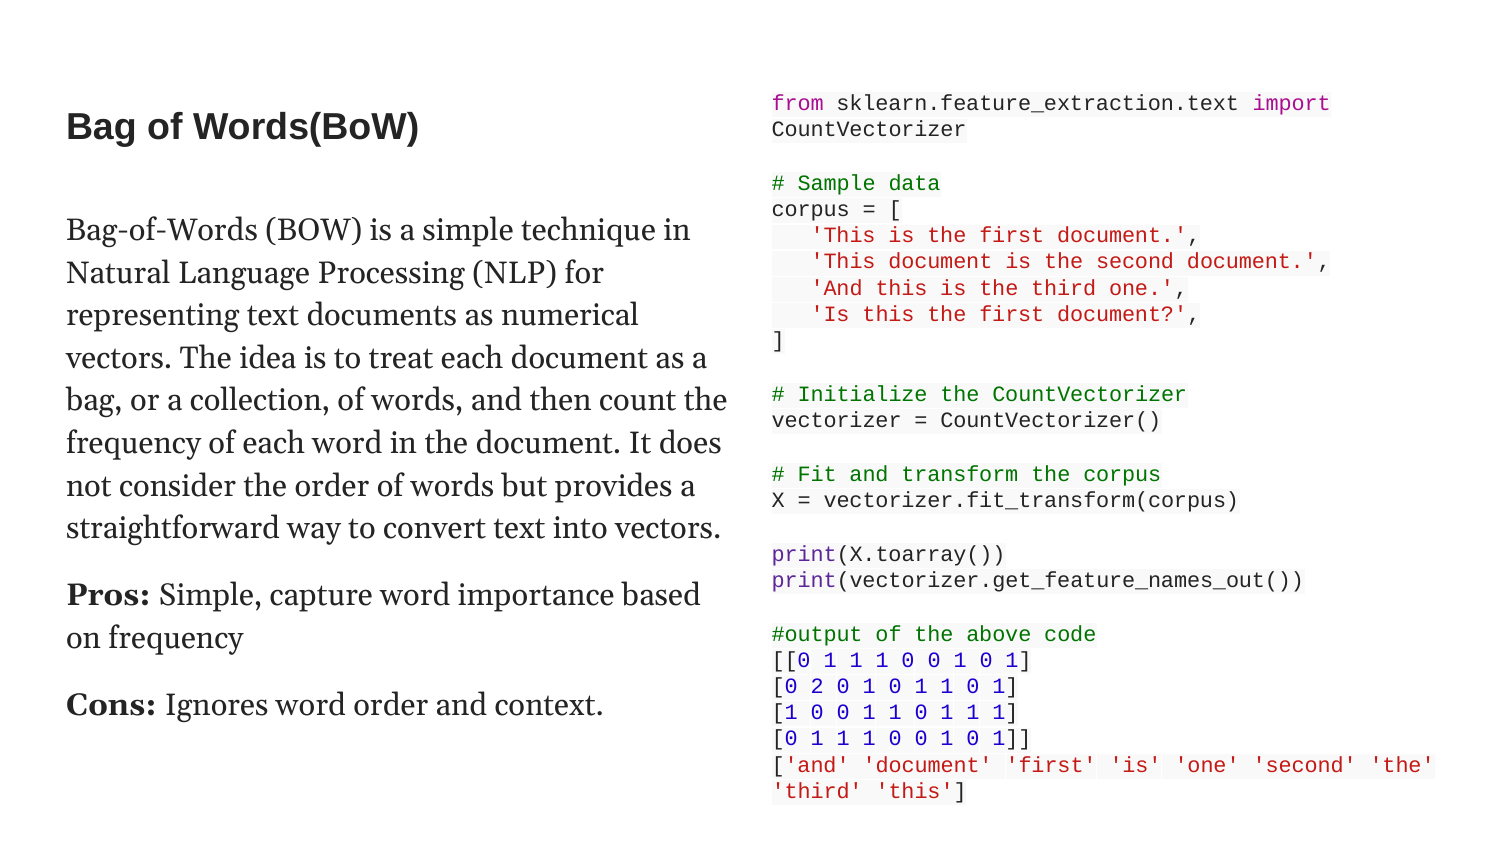

# Bag of Words(BoW)

from sklearn.feature_extraction.text import CountVectorizer

# Sample data
corpus = [
   'This is the first document.',
   'This document is the second document.',
   'And this is the third one.',
   'Is this the first document?',
]

# Initialize the CountVectorizer
vectorizer = CountVectorizer()

# Fit and transform the corpus
X = vectorizer.fit_transform(corpus)

print(X.toarray())
print(vectorizer.get_feature_names_out())

#output of the above code
[[0 1 1 1 0 0 1 0 1]
[0 2 0 1 0 1 1 0 1]
[1 0 0 1 1 0 1 1 1]
[0 1 1 1 0 0 1 0 1]]
['and' 'document' 'first' 'is' 'one' 'second' 'the' 'third' 'this']
Bag-of-Words (BOW) is a simple technique in Natural Language Processing (NLP) for representing text documents as numerical vectors. The idea is to treat each document as a bag, or a collection, of words, and then count the frequency of each word in the document. It does not consider the order of words but provides a straightforward way to convert text into vectors.
Pros: Simple, capture word importance based on frequency
Cons: Ignores word order and context.